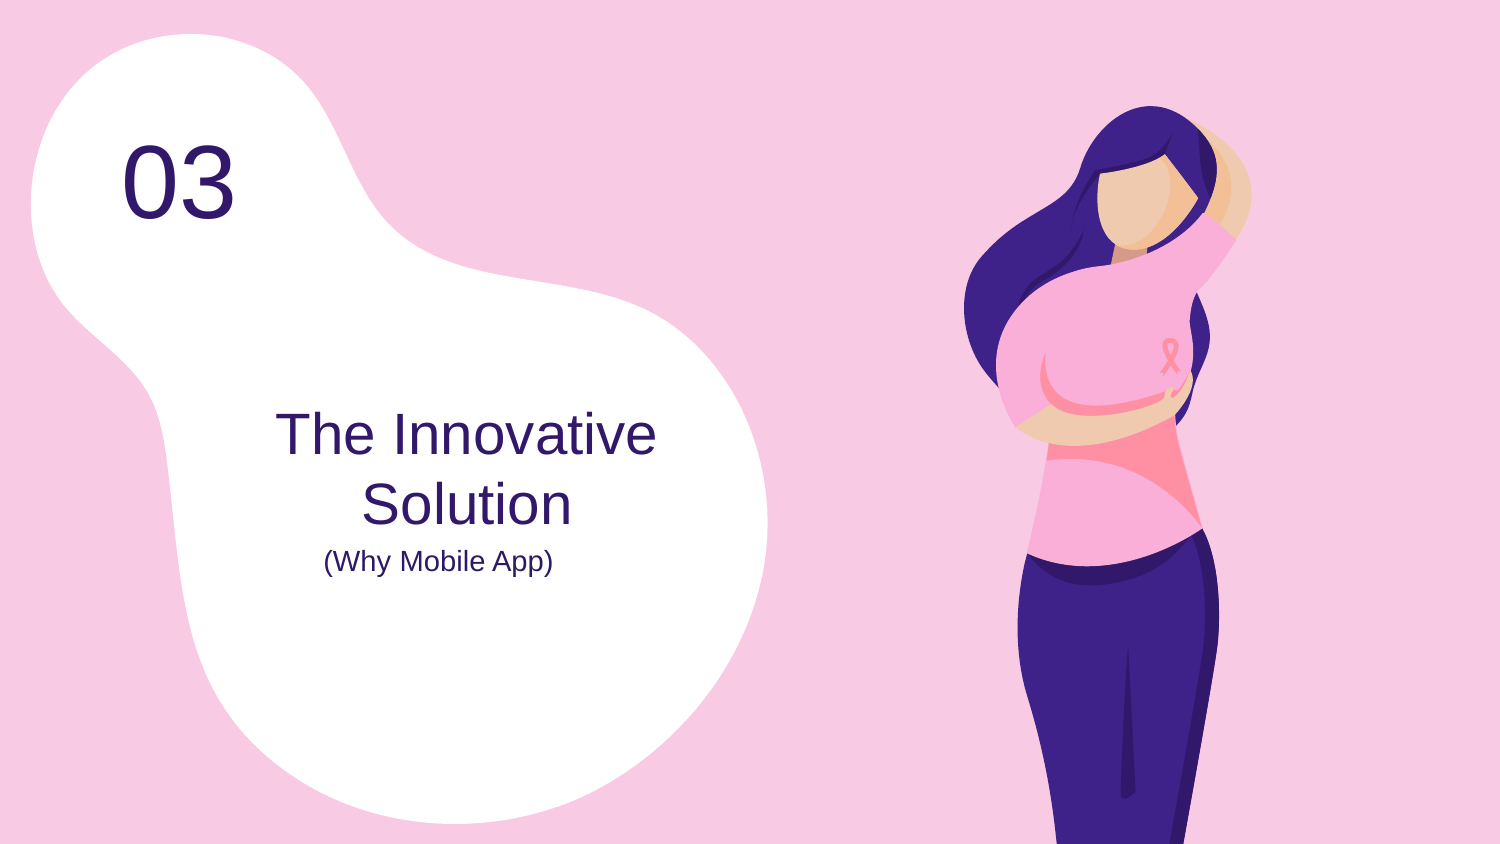

03
# The Innovative Solution
(Why Mobile App)